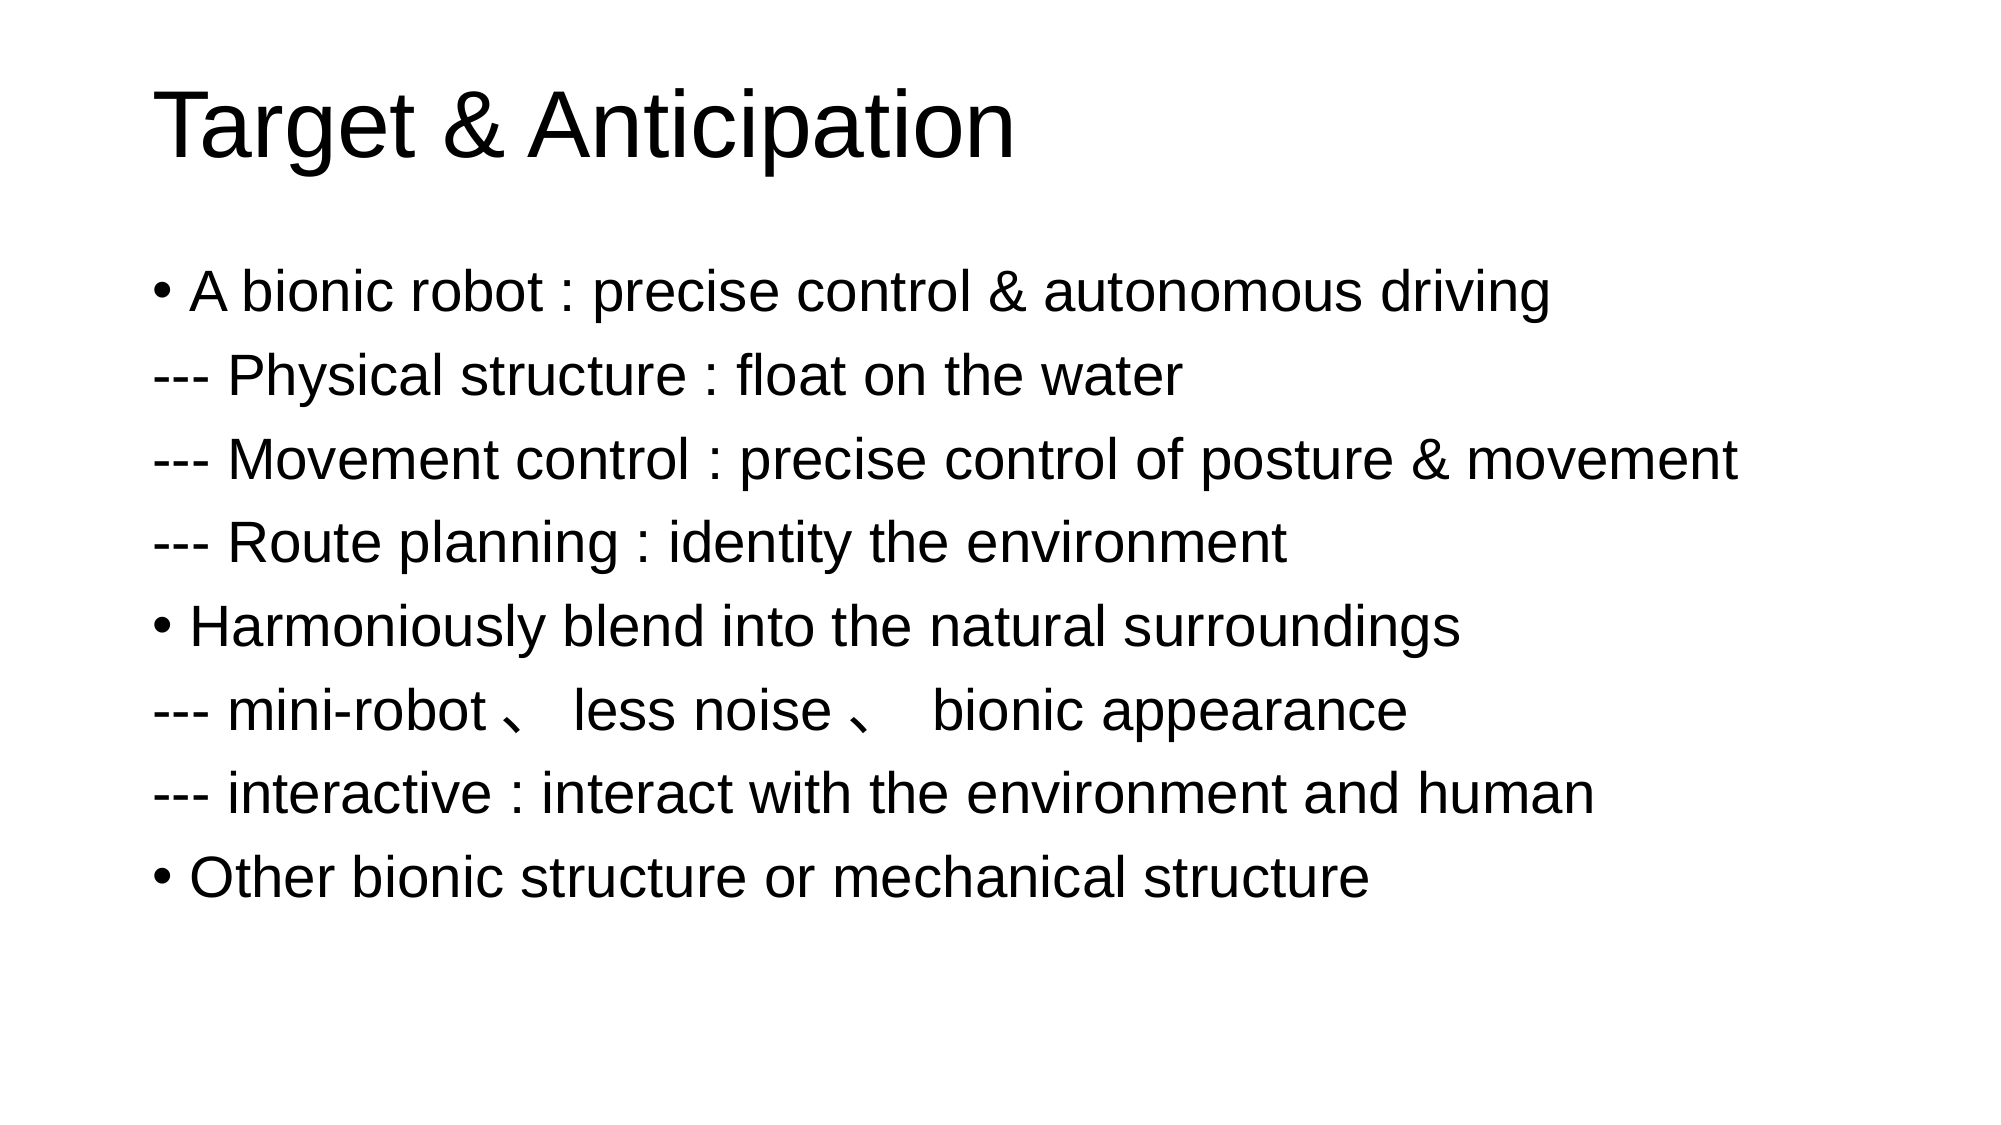

# Target & Anticipation
A bionic robot : precise control & autonomous driving
--- Physical structure : float on the water
--- Movement control : precise control of posture & movement
--- Route planning : identity the environment
Harmoniously blend into the natural surroundings
--- mini-robot、less noise、 bionic appearance
--- interactive : interact with the environment and human
Other bionic structure or mechanical structure